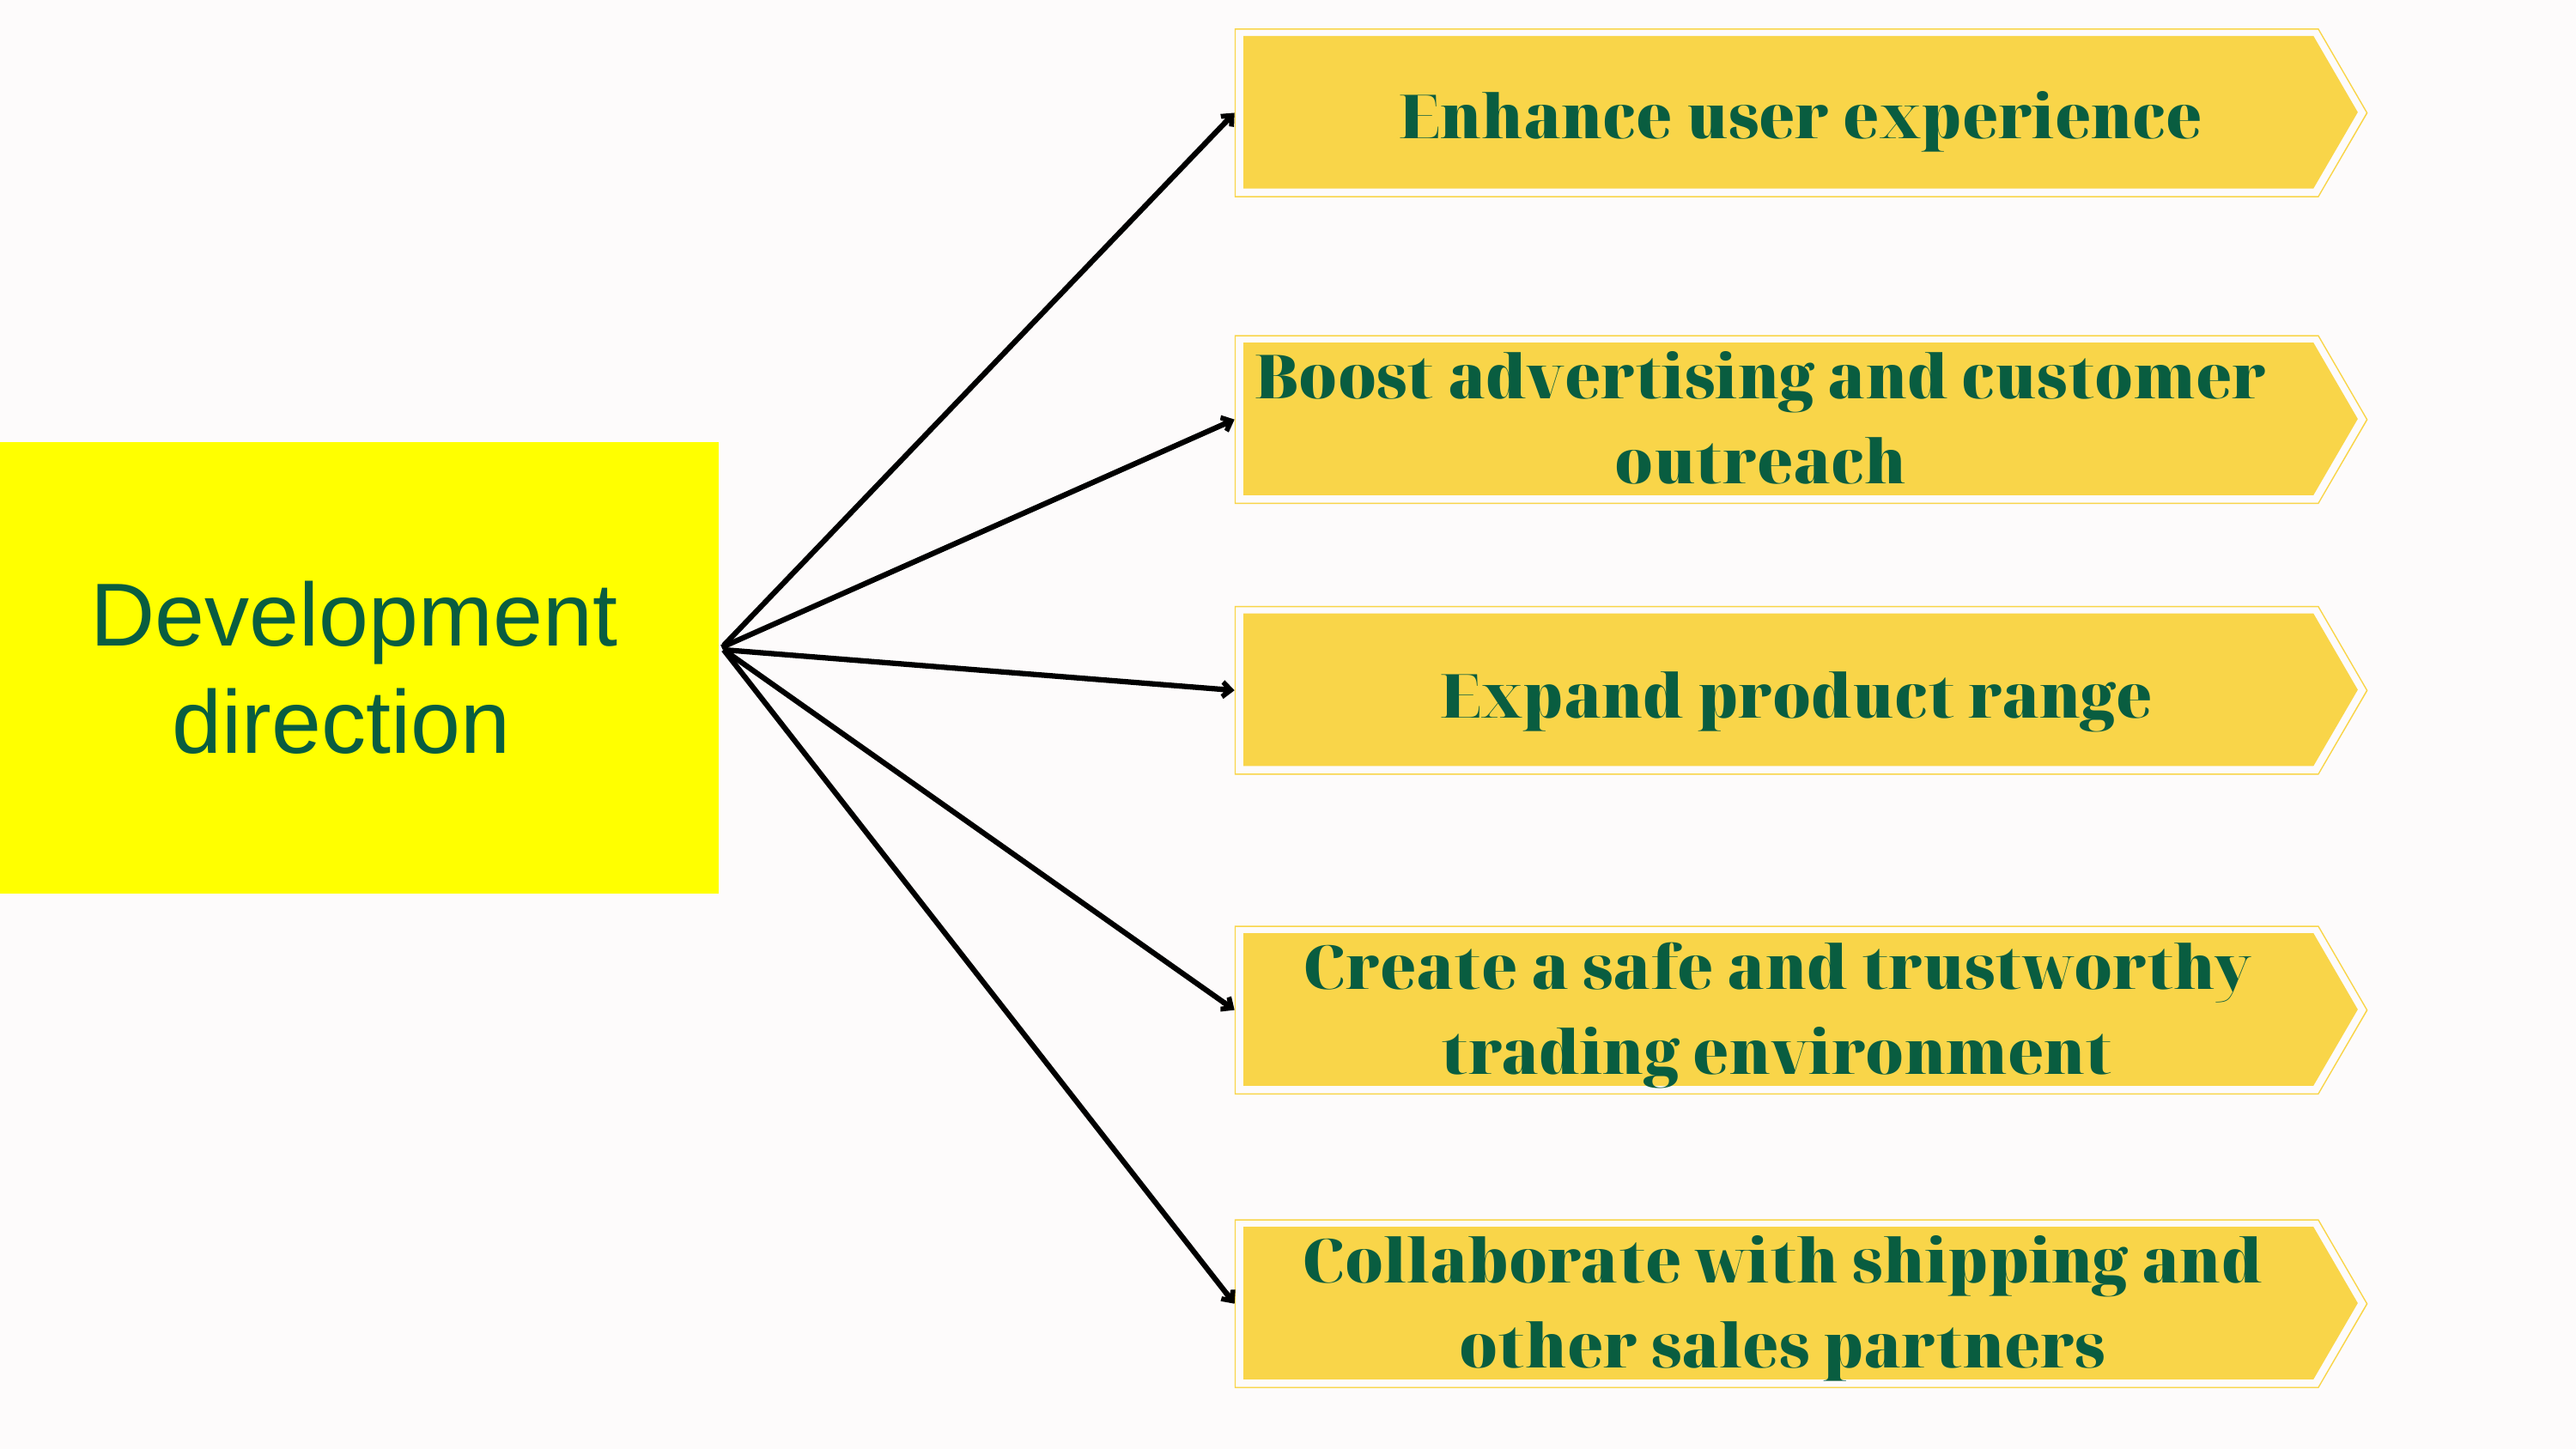

Enhance user experience

Boost advertising and customer outreach

Development direction

Expand product range

Create a safe and trustworthy trading environment

Collaborate with shipping and other sales partners